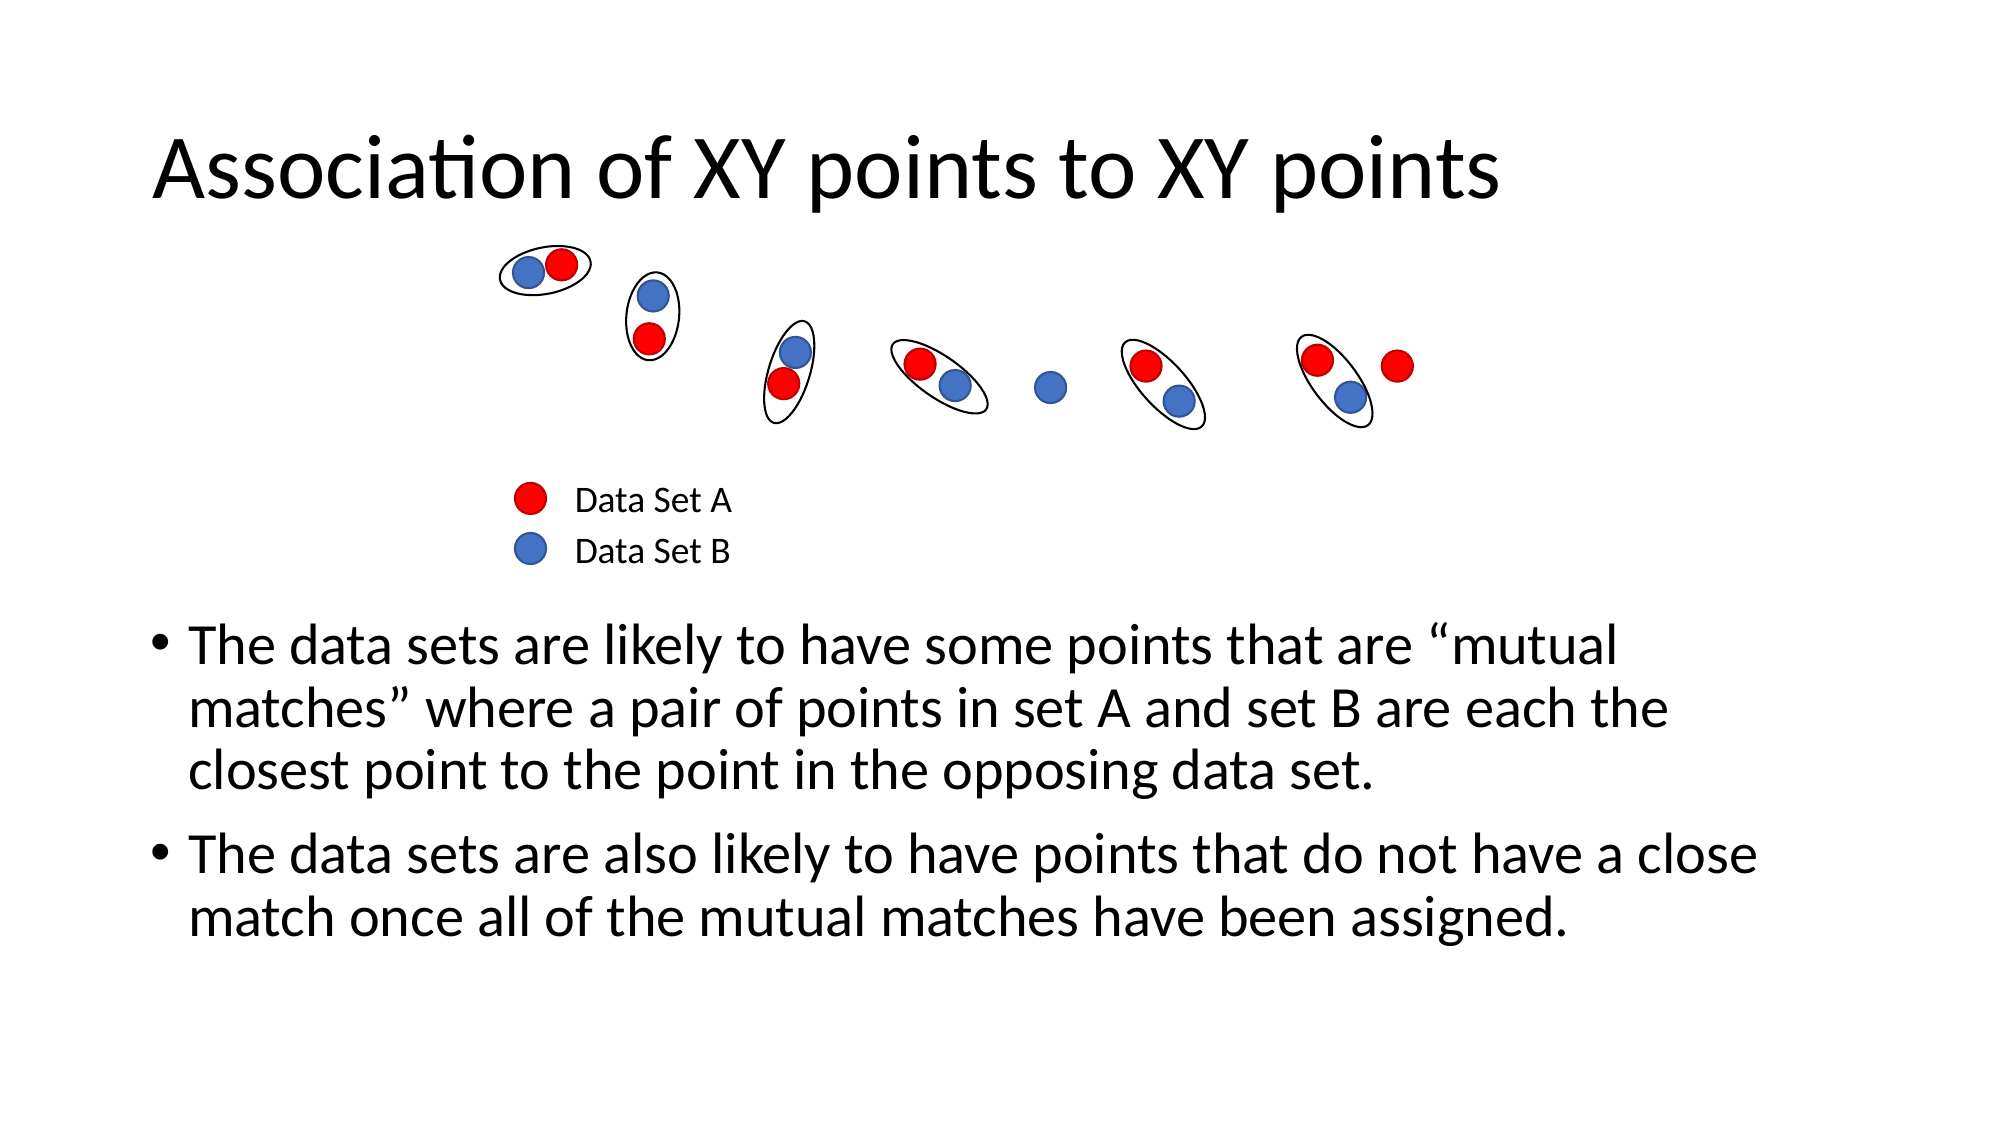

# Association of XY points to XY points

Data Set A

Data Set B

The data sets are likely to have some points that are “mutual matches” where a pair of points in set A and set B are each the closest point to the point in the opposing data set.
The data sets are also likely to have points that do not have a close match once all of the mutual matches have been assigned.